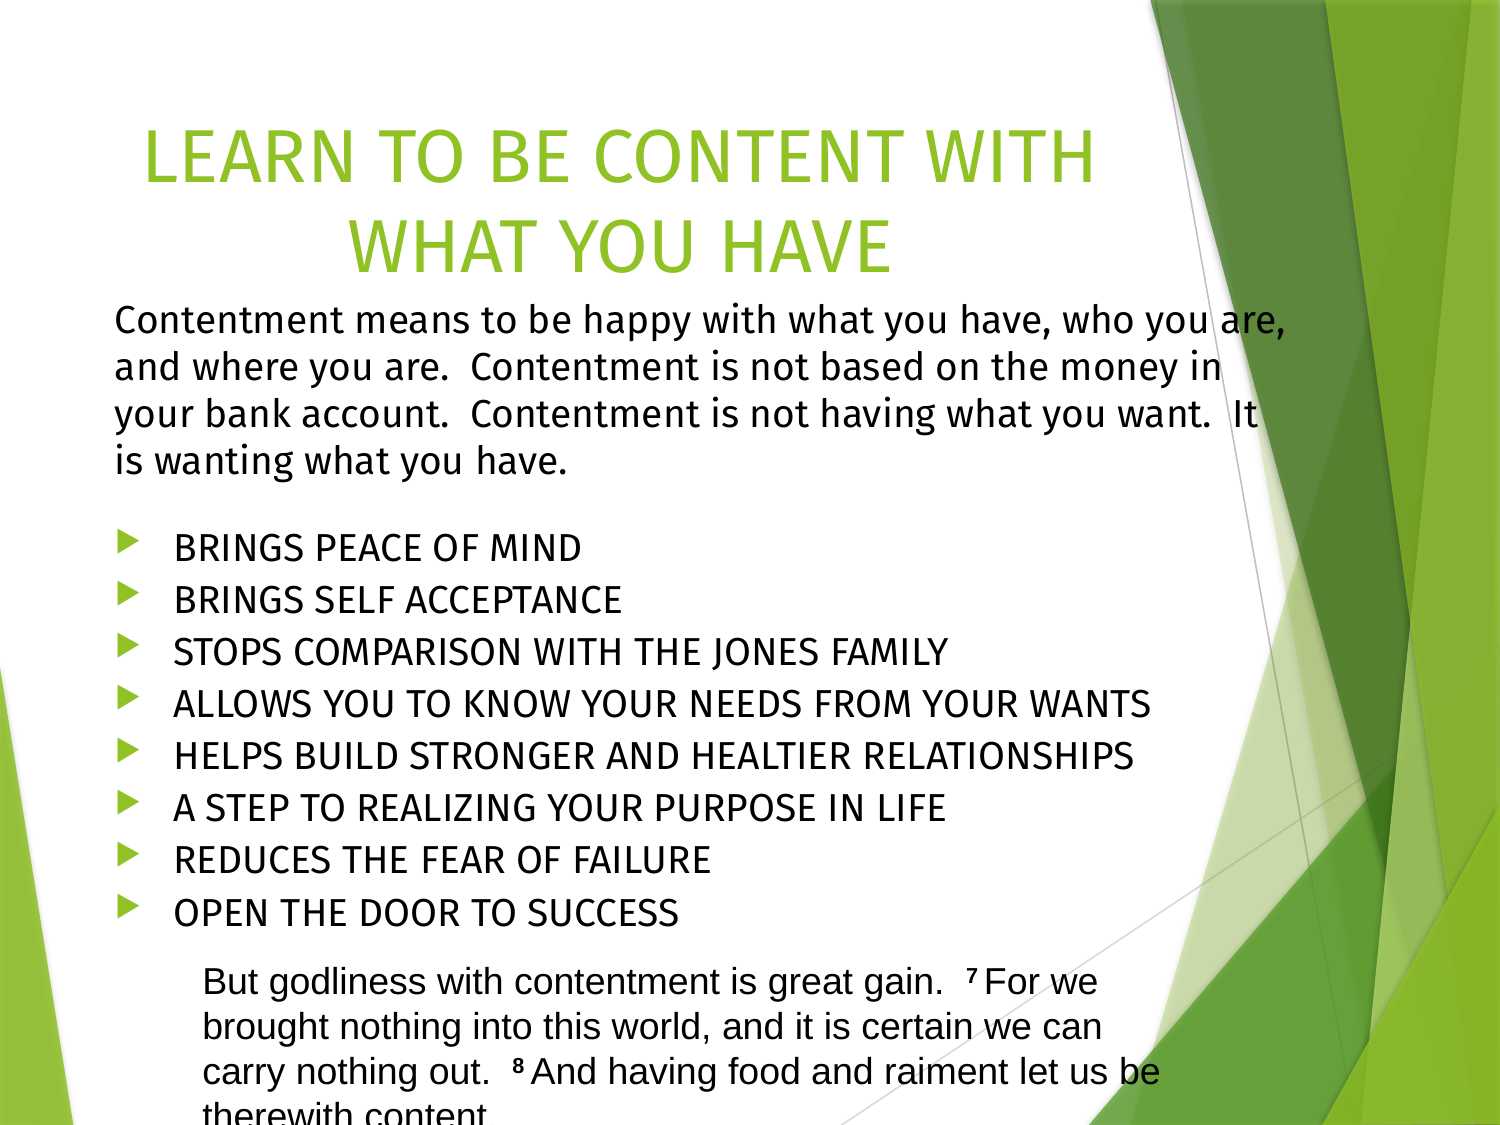

# LEARN TO BE CONTENT WITH WHAT YOU HAVE
Contentment means to be happy with what you have, who you are, and where you are.  Contentment is not based on the money in your bank account.  Contentment is not having what you want.  It is wanting what you have.

BRINGS PEACE OF MIND
BRINGS SELF ACCEPTANCE
STOPS COMPARISON WITH THE JONES FAMILY
ALLOWS YOU TO KNOW YOUR NEEDS FROM YOUR WANTS
HELPS BUILD STRONGER AND HEALTIER RELATIONSHIPS
A STEP TO REALIZING YOUR PURPOSE IN LIFE
REDUCES THE FEAR OF FAILURE
OPEN THE DOOR TO SUCCESS

But godliness with contentment is great gain.  7 For we brought nothing into this world, and it is certain we can carry nothing out.  8 And having food and raiment let us be therewith content.